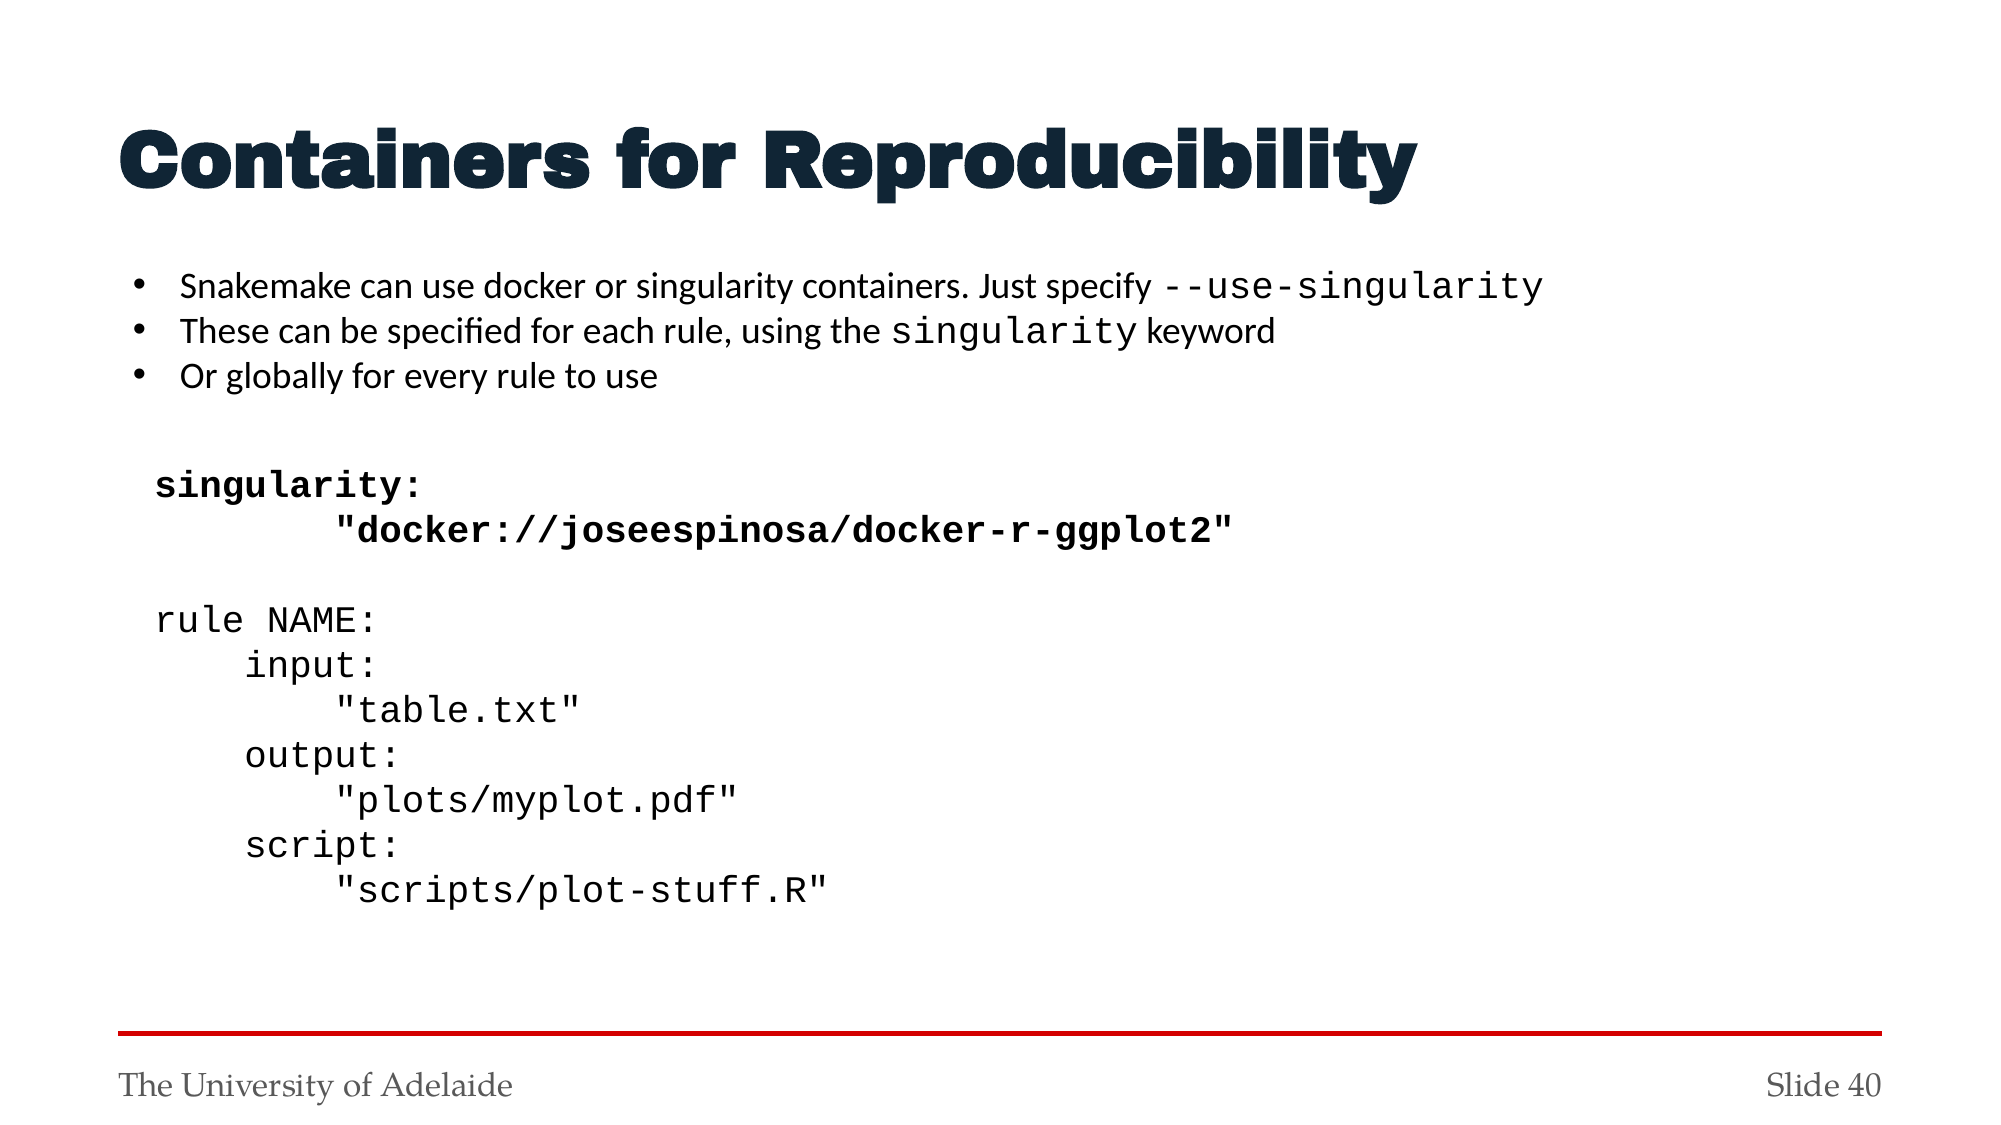

# Containers for Reproducibility
Snakemake can use docker or singularity containers. Just specify --use-singularity
These can be specified for each rule, using the singularity keyword
Or globally for every rule to use
singularity:
        "docker://joseespinosa/docker-r-ggplot2"

rule NAME:
    input:
        "table.txt"
    output:
        "plots/myplot.pdf"
    script:
        "scripts/plot-stuff.R"
The University of Adelaide
Slide 40